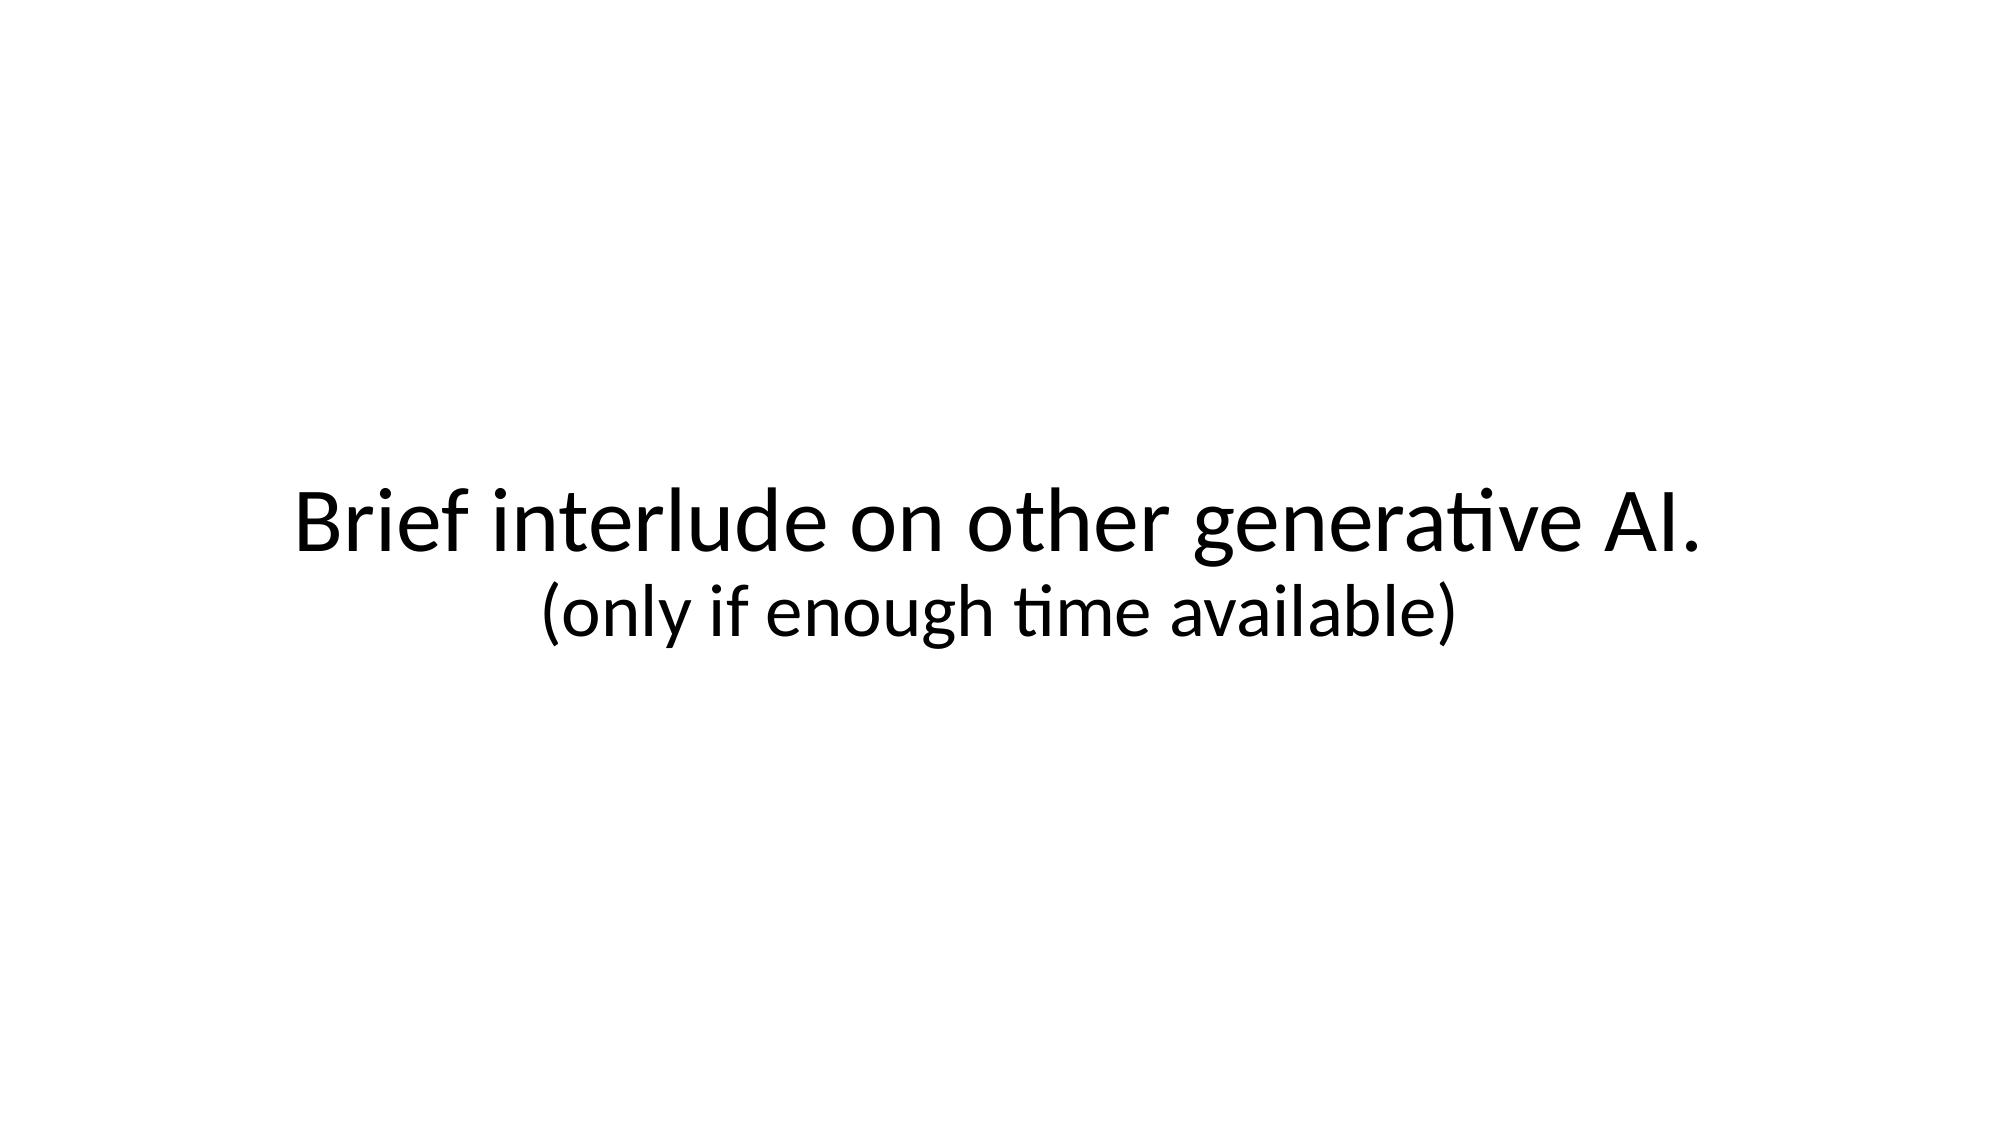

# Brief interlude on other generative AI. (only if enough time available)